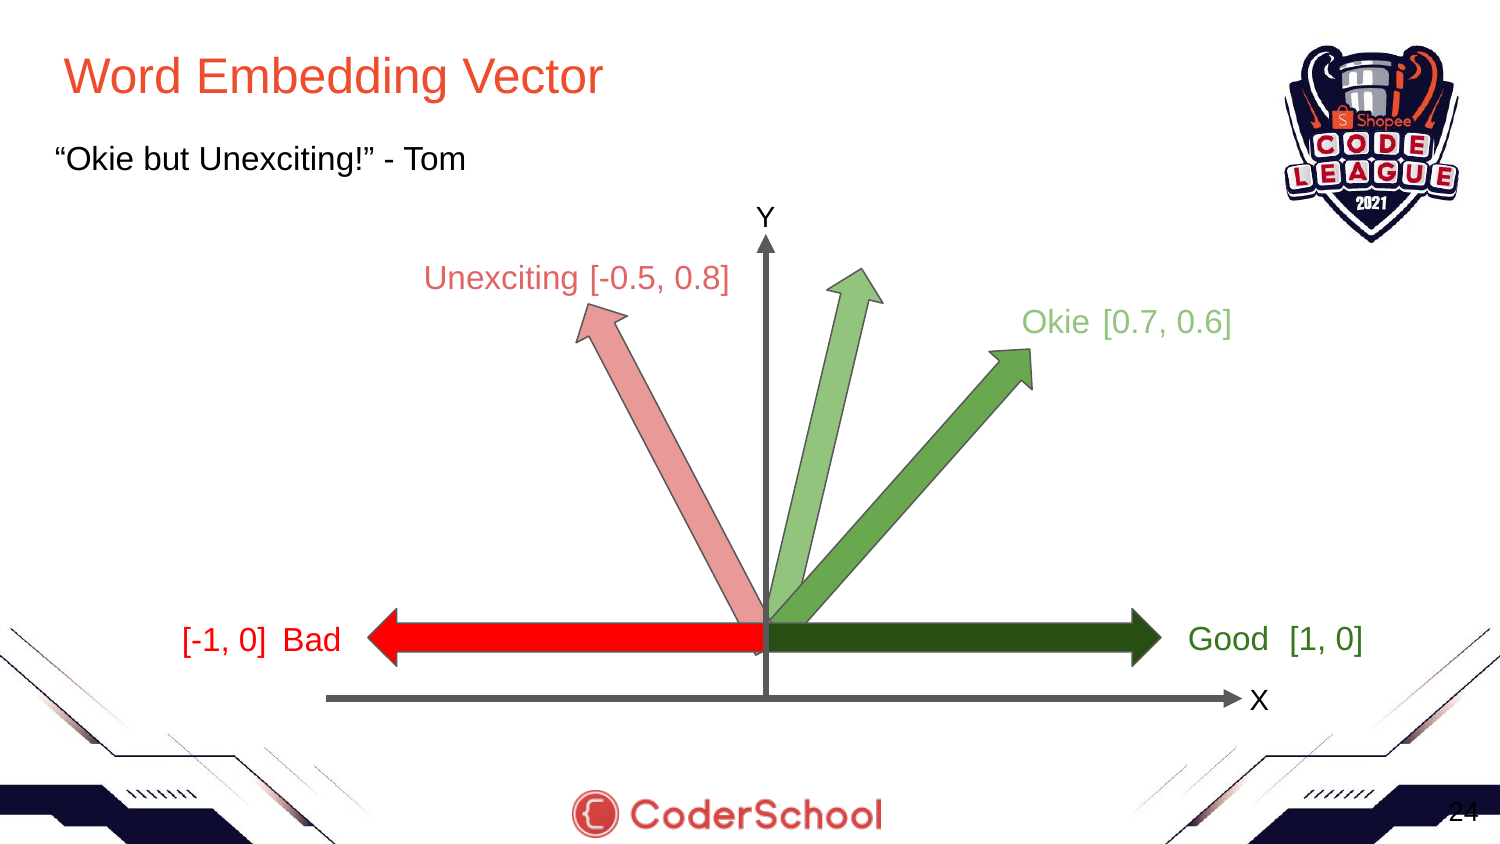

# Word Embedding Vector
“Okie but Unexciting!” - Tom
Y
X
[-0.5, 0.8]
[0.7, 0.6]
[1, 0]
[-1, 0]
Unexciting

Okie

Good

Bad

24